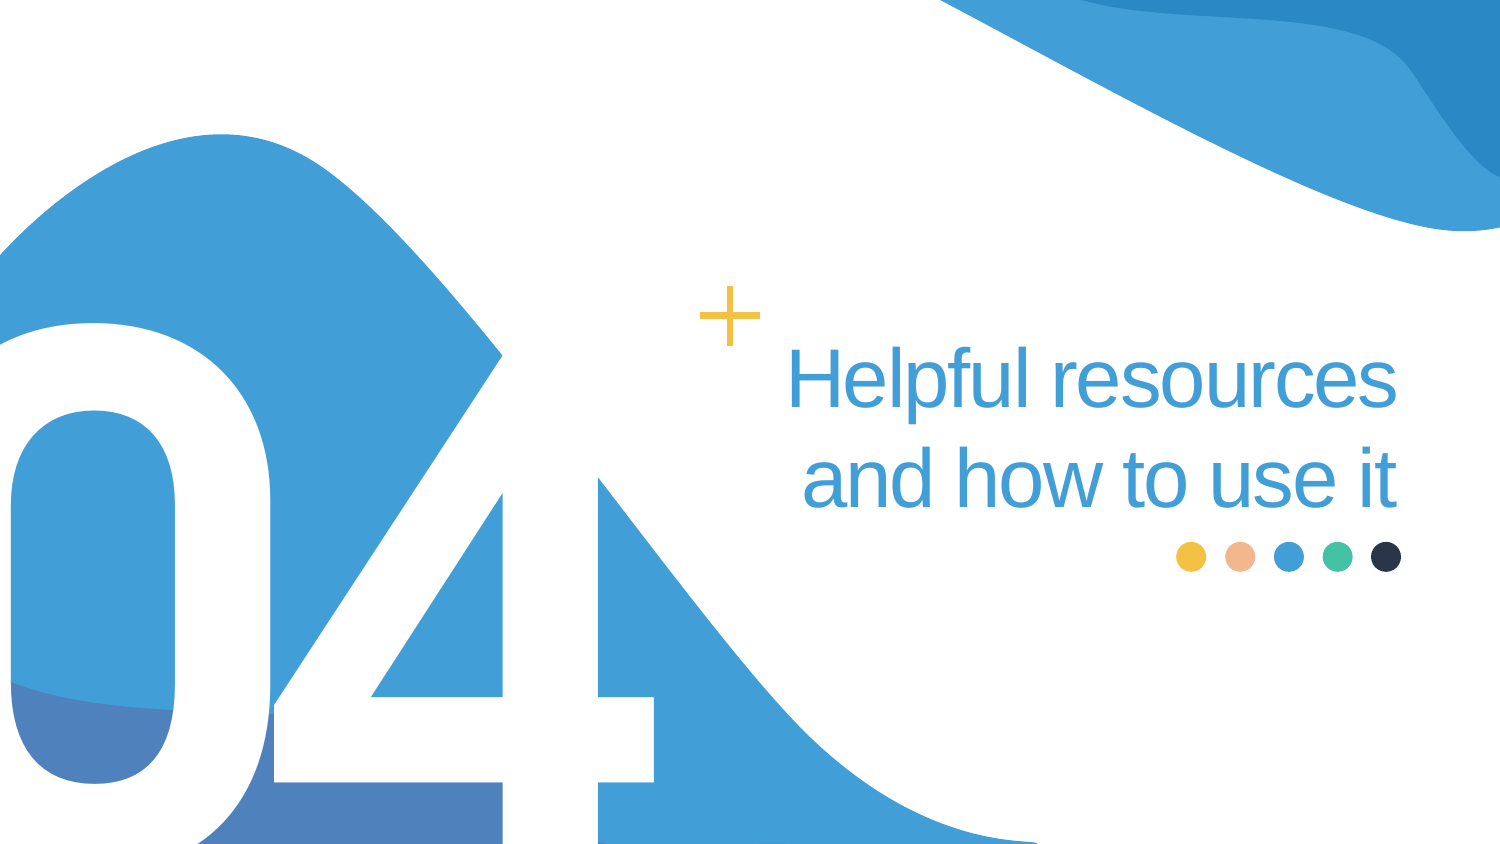

04
Helpful resources and how to use it